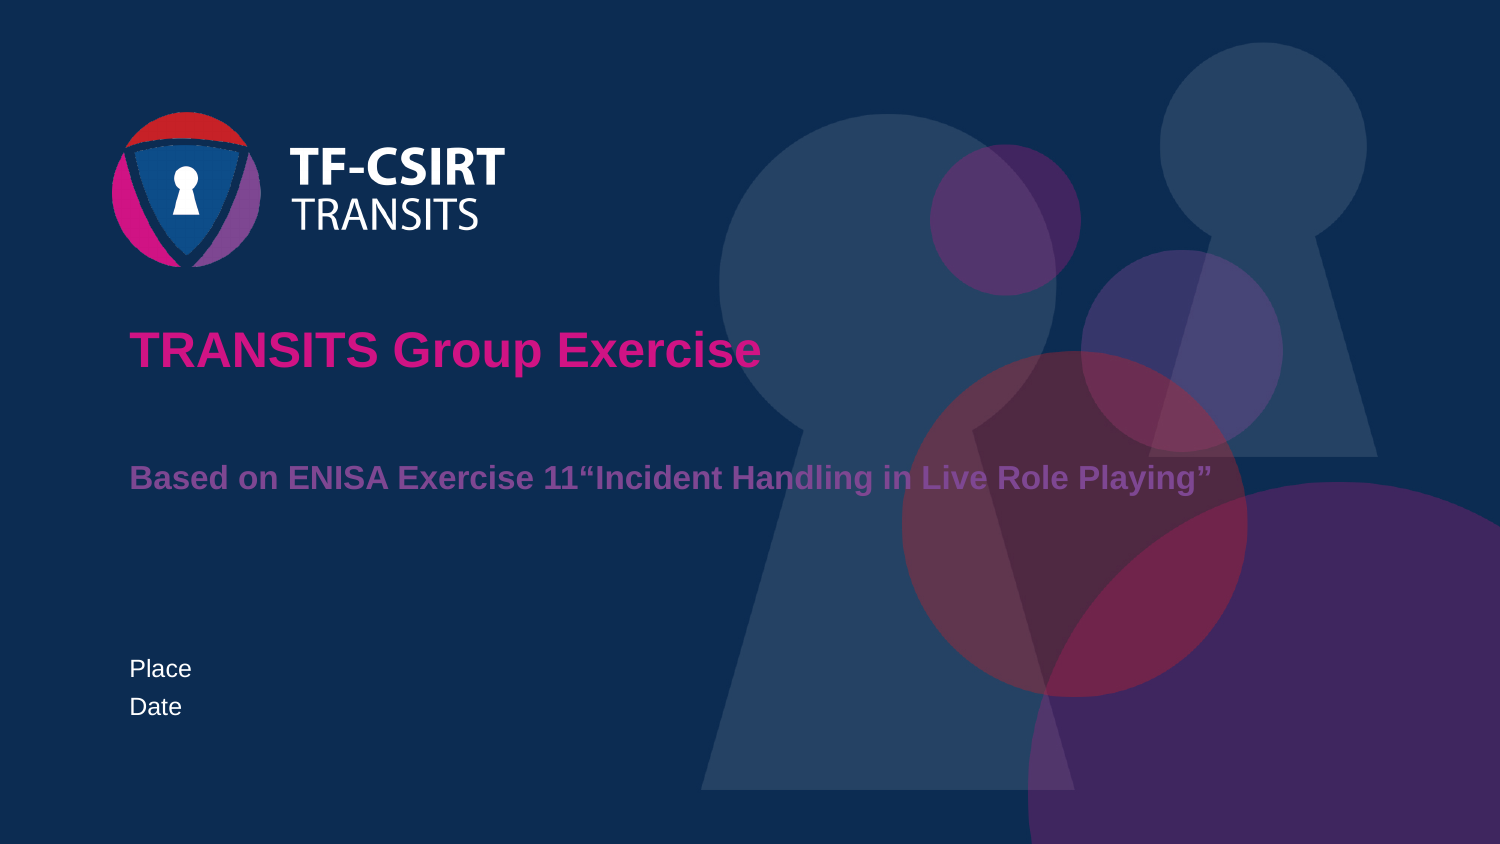

TRANSITS Group Exercise
Based on ENISA Exercise 11“Incident Handling in Live Role Playing”
Place
Date